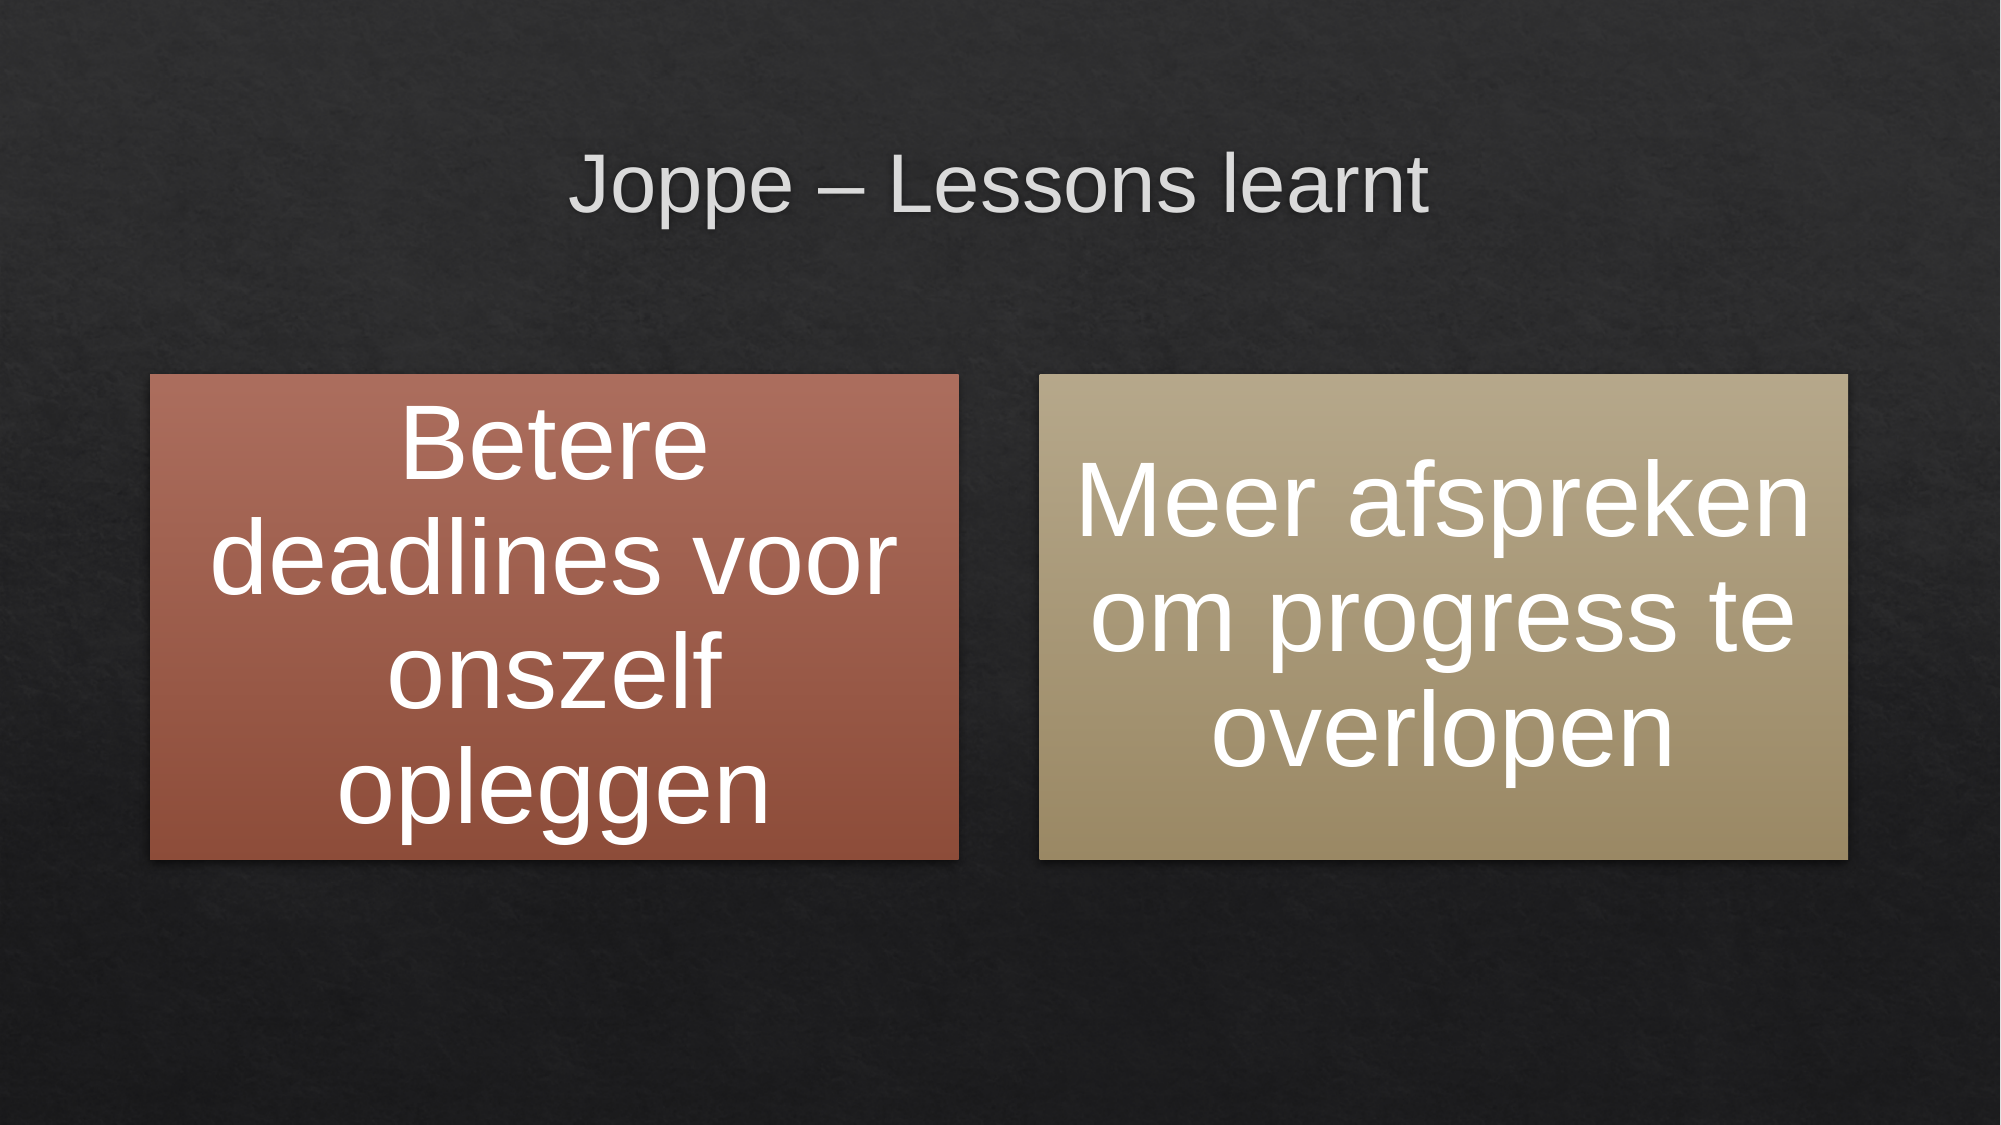

# Joppe – Lessons learnt
Betere deadlines voor onszelf opleggen
Meer afspreken om progress te overlopen